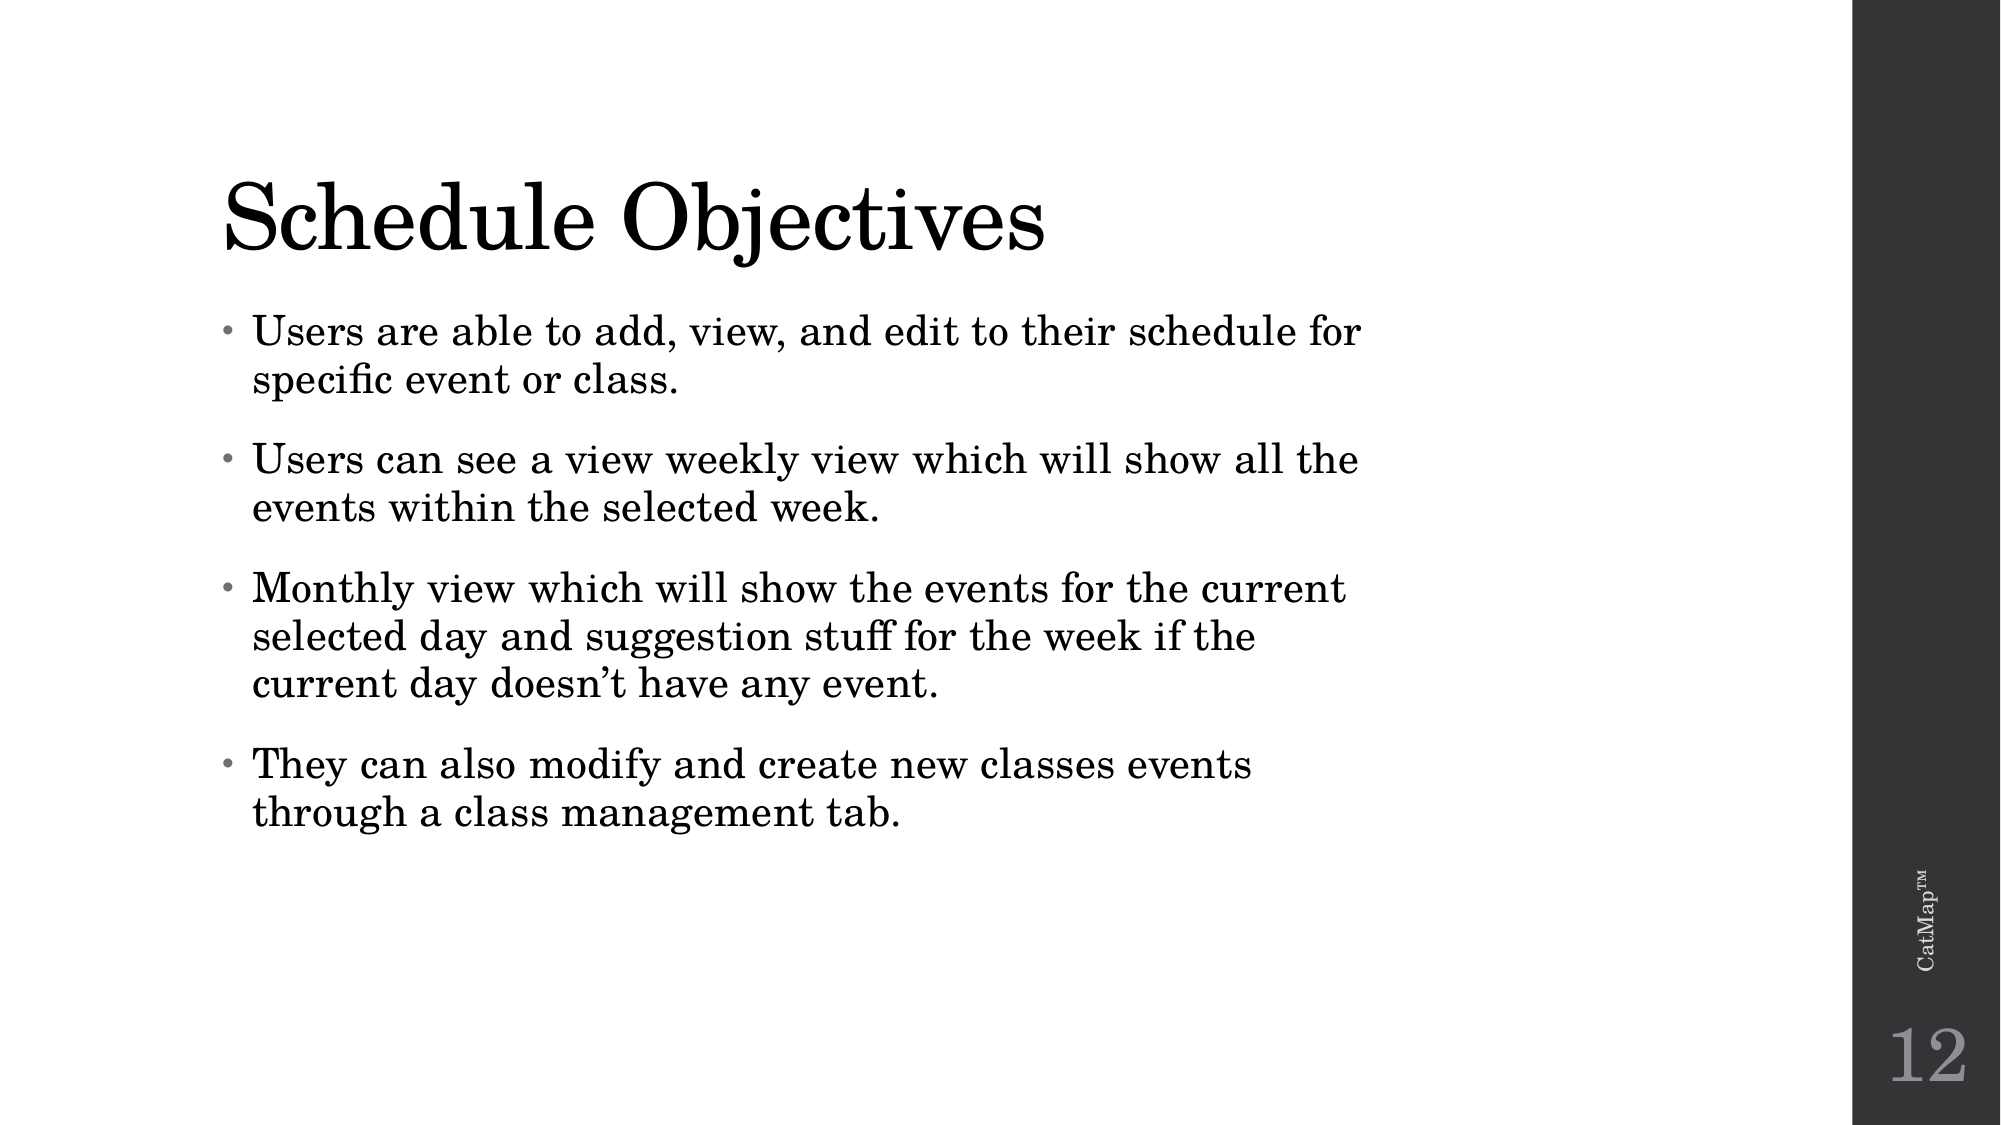

# Schedule Objectives
Users are able to add, view, and edit to their schedule for specific event or class.
Users can see a view weekly view which will show all the events within the selected week.
Monthly view which will show the events for the current selected day and suggestion stuff for the week if the current day doesn’t have any event.
They can also modify and create new classes events through a class management tab.
CatMap™
12